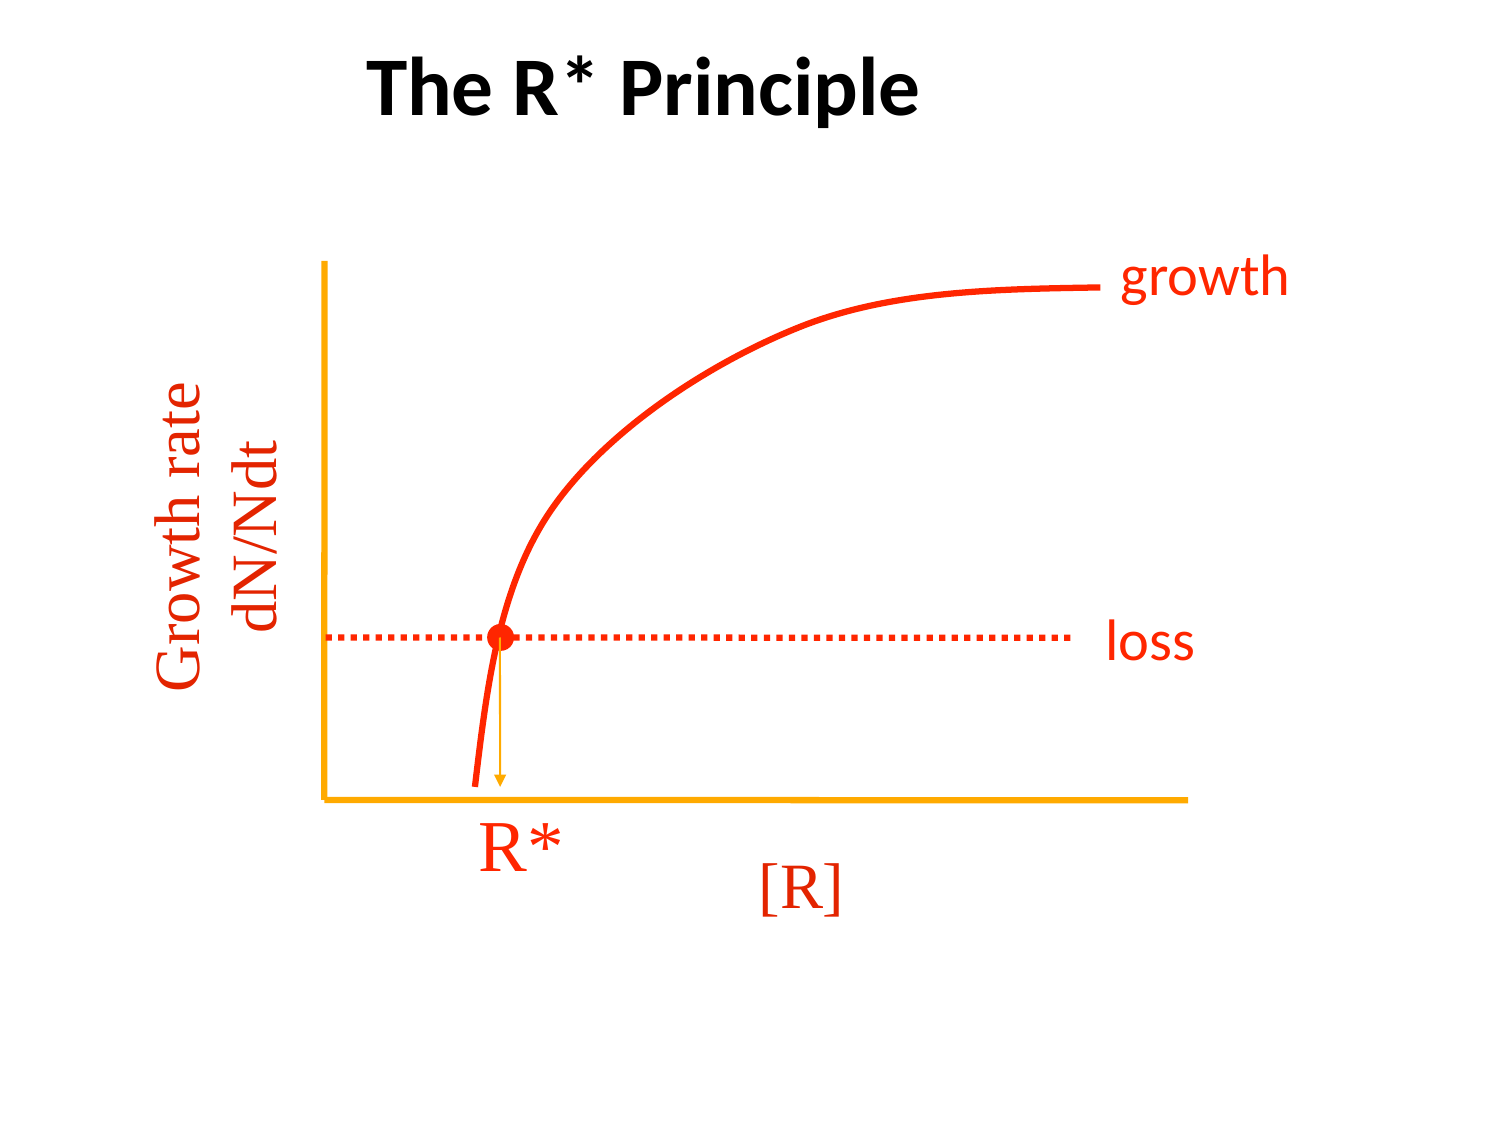

The R* Principle
growth

Growth rate dN/Ndt
loss

R*

[R]